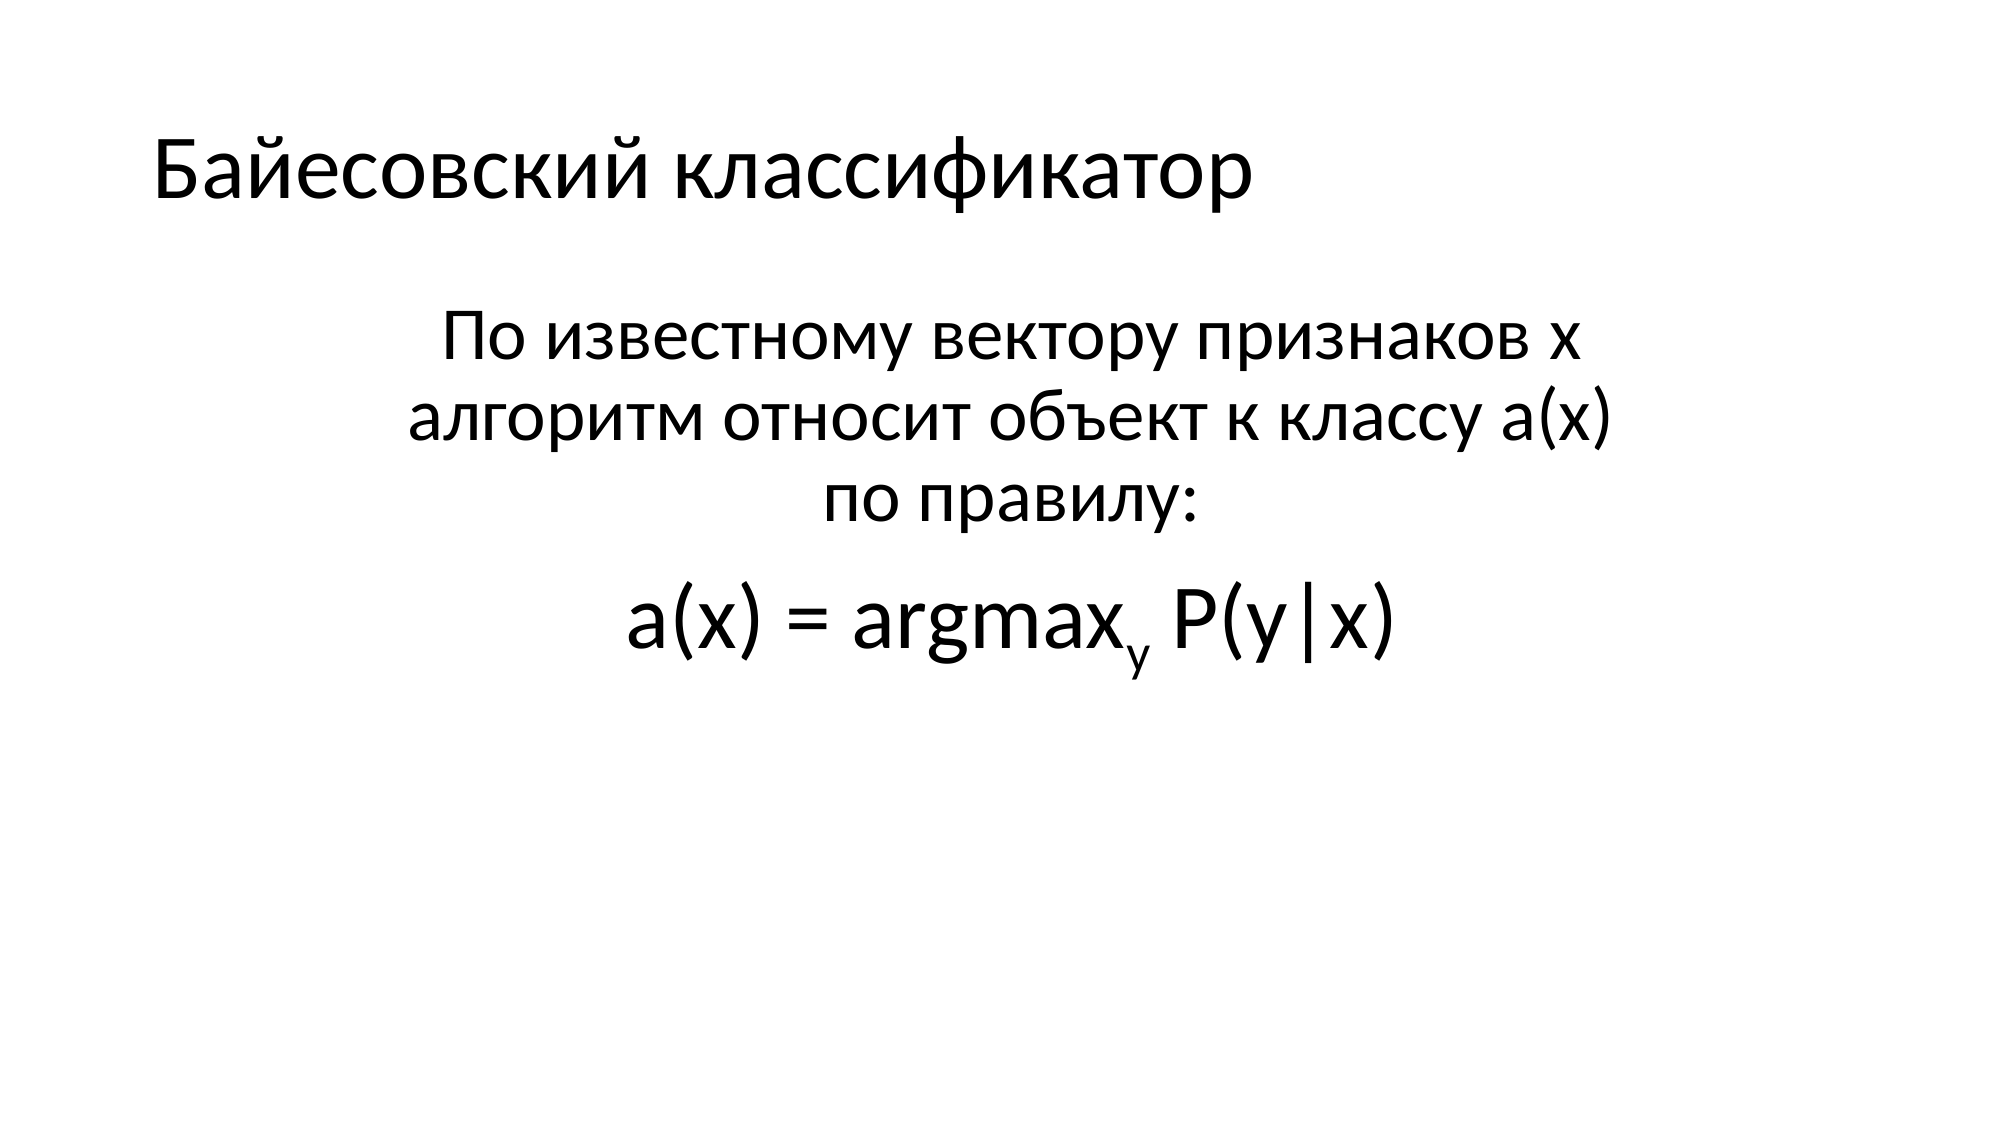

# Байесовский классификатор

По известному вектору признаков x алгоритм относит объект к классу а(х) по правилу:
a(x) = argmaxy P(y|x)